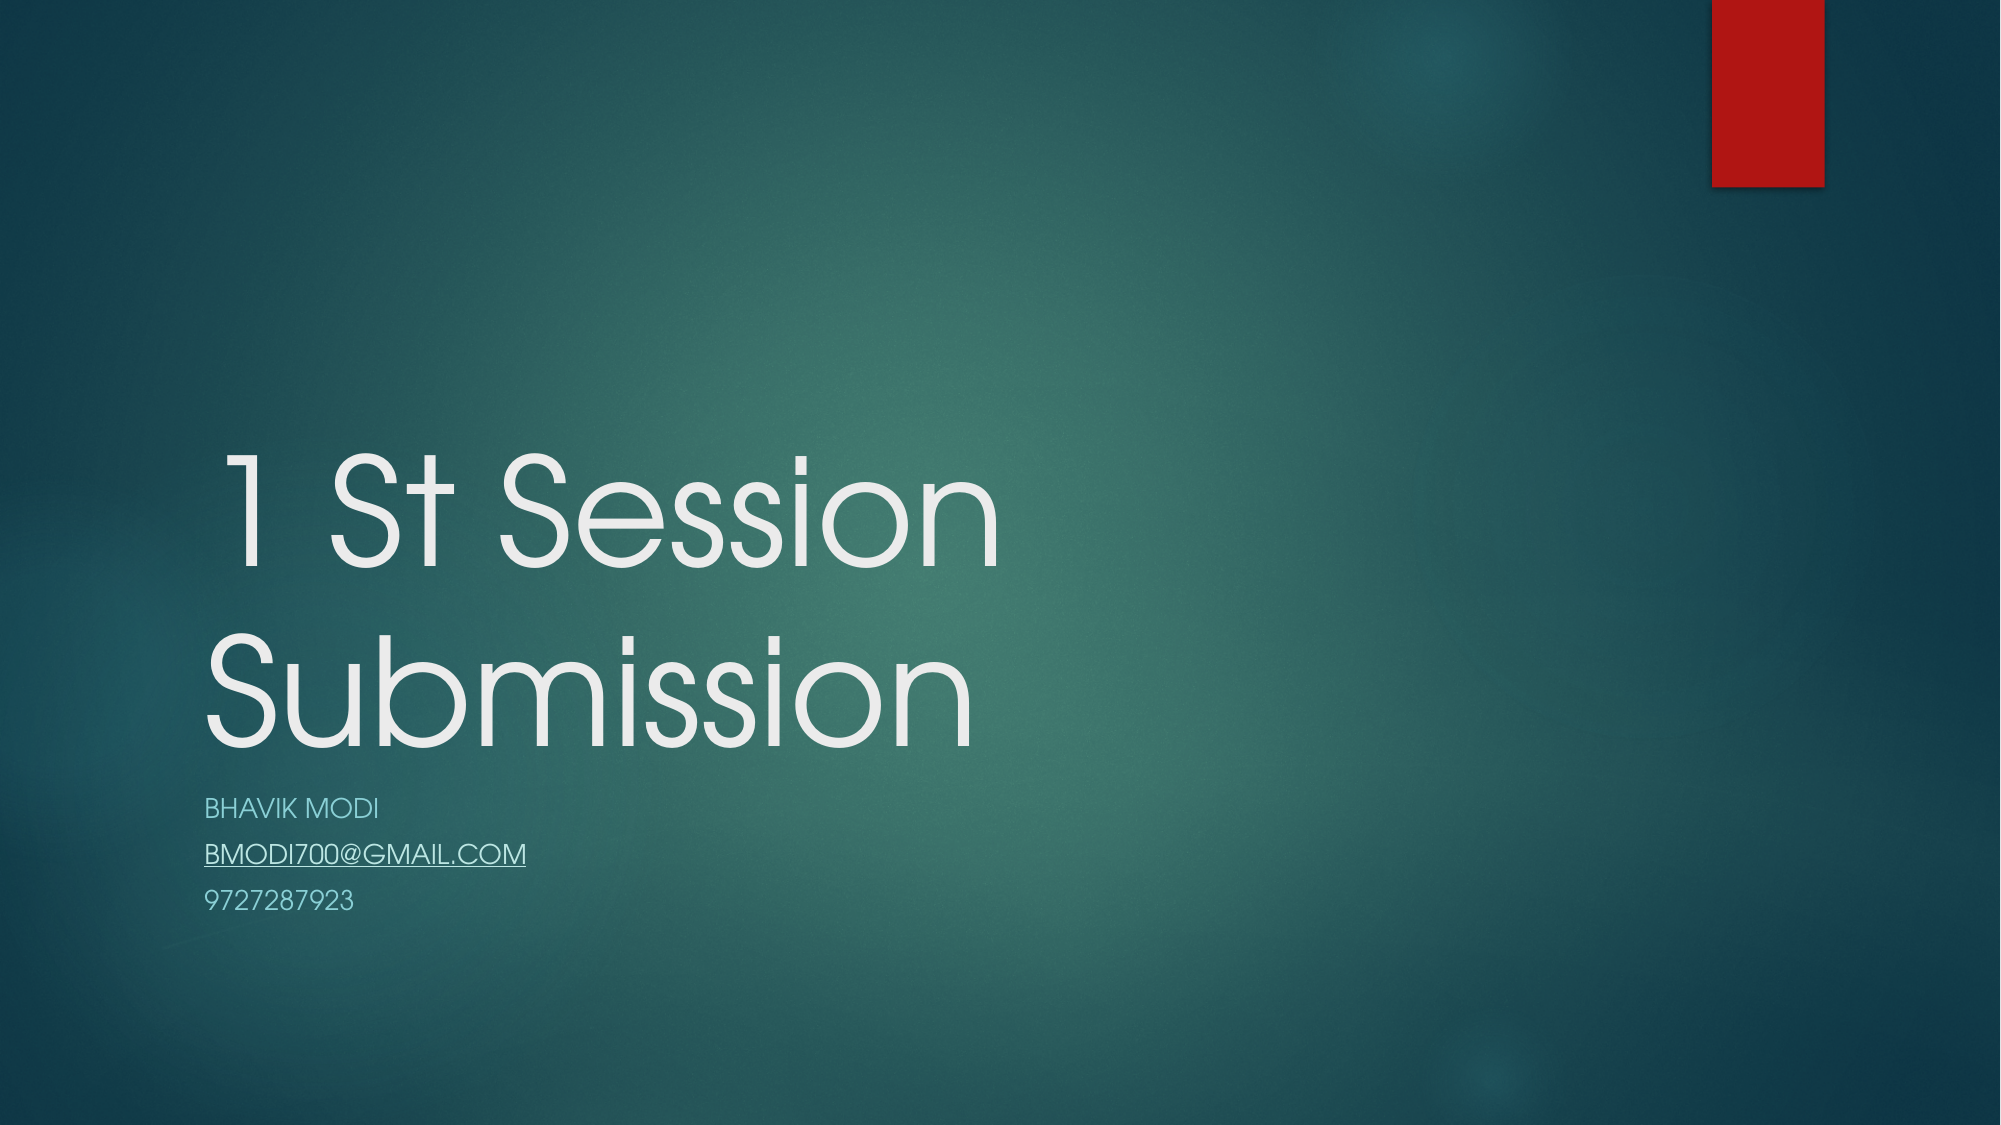

# 1 St Session Submission
Bhavik Modi
Bmodi700@gmail.com
9727287923